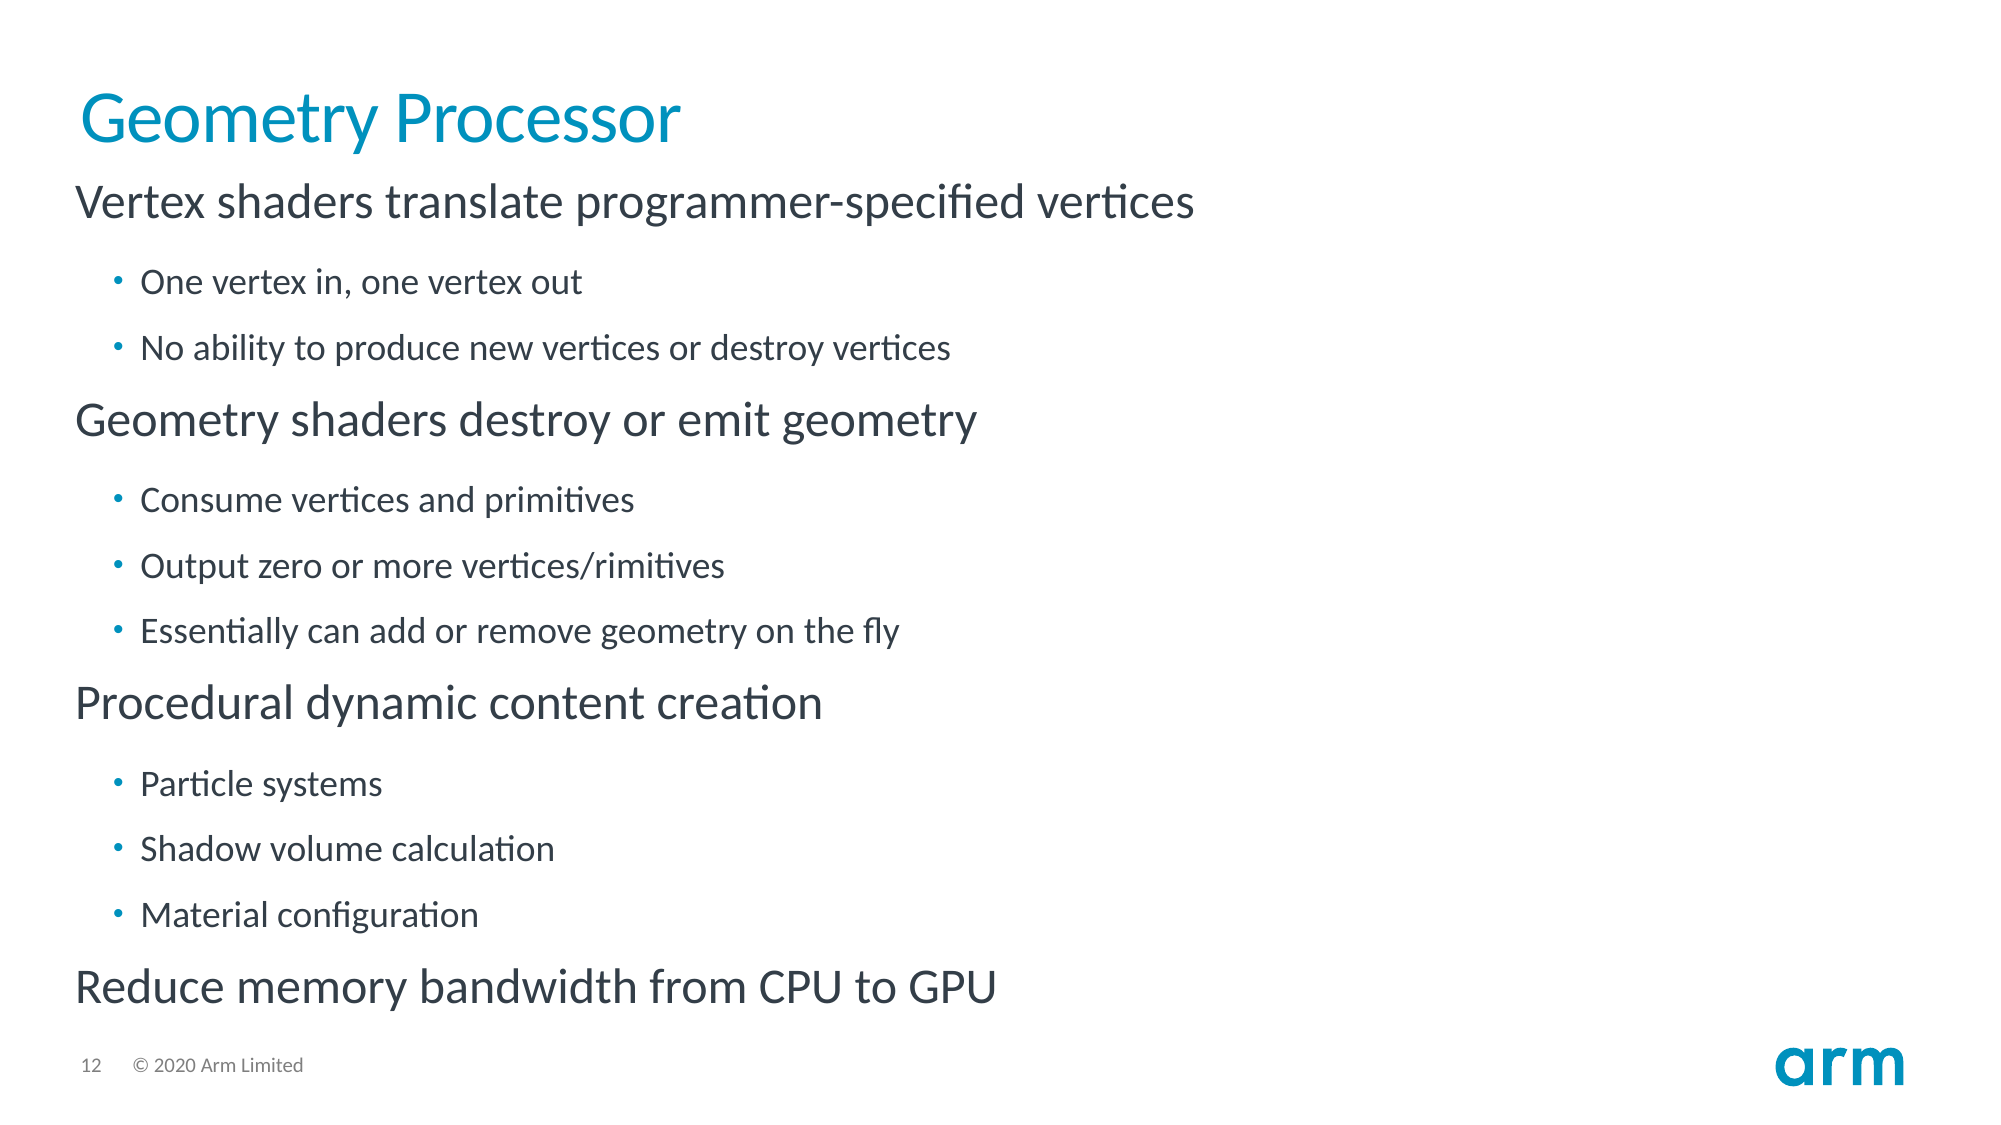

# Geometry Processor
Vertex shaders translate programmer-specified vertices
One vertex in, one vertex out
No ability to produce new vertices or destroy vertices
Geometry shaders destroy or emit geometry
Consume vertices and primitives
Output zero or more vertices/rimitives
Essentially can add or remove geometry on the fly
Procedural dynamic content creation
Particle systems
Shadow volume calculation
Material configuration
Reduce memory bandwidth from CPU to GPU